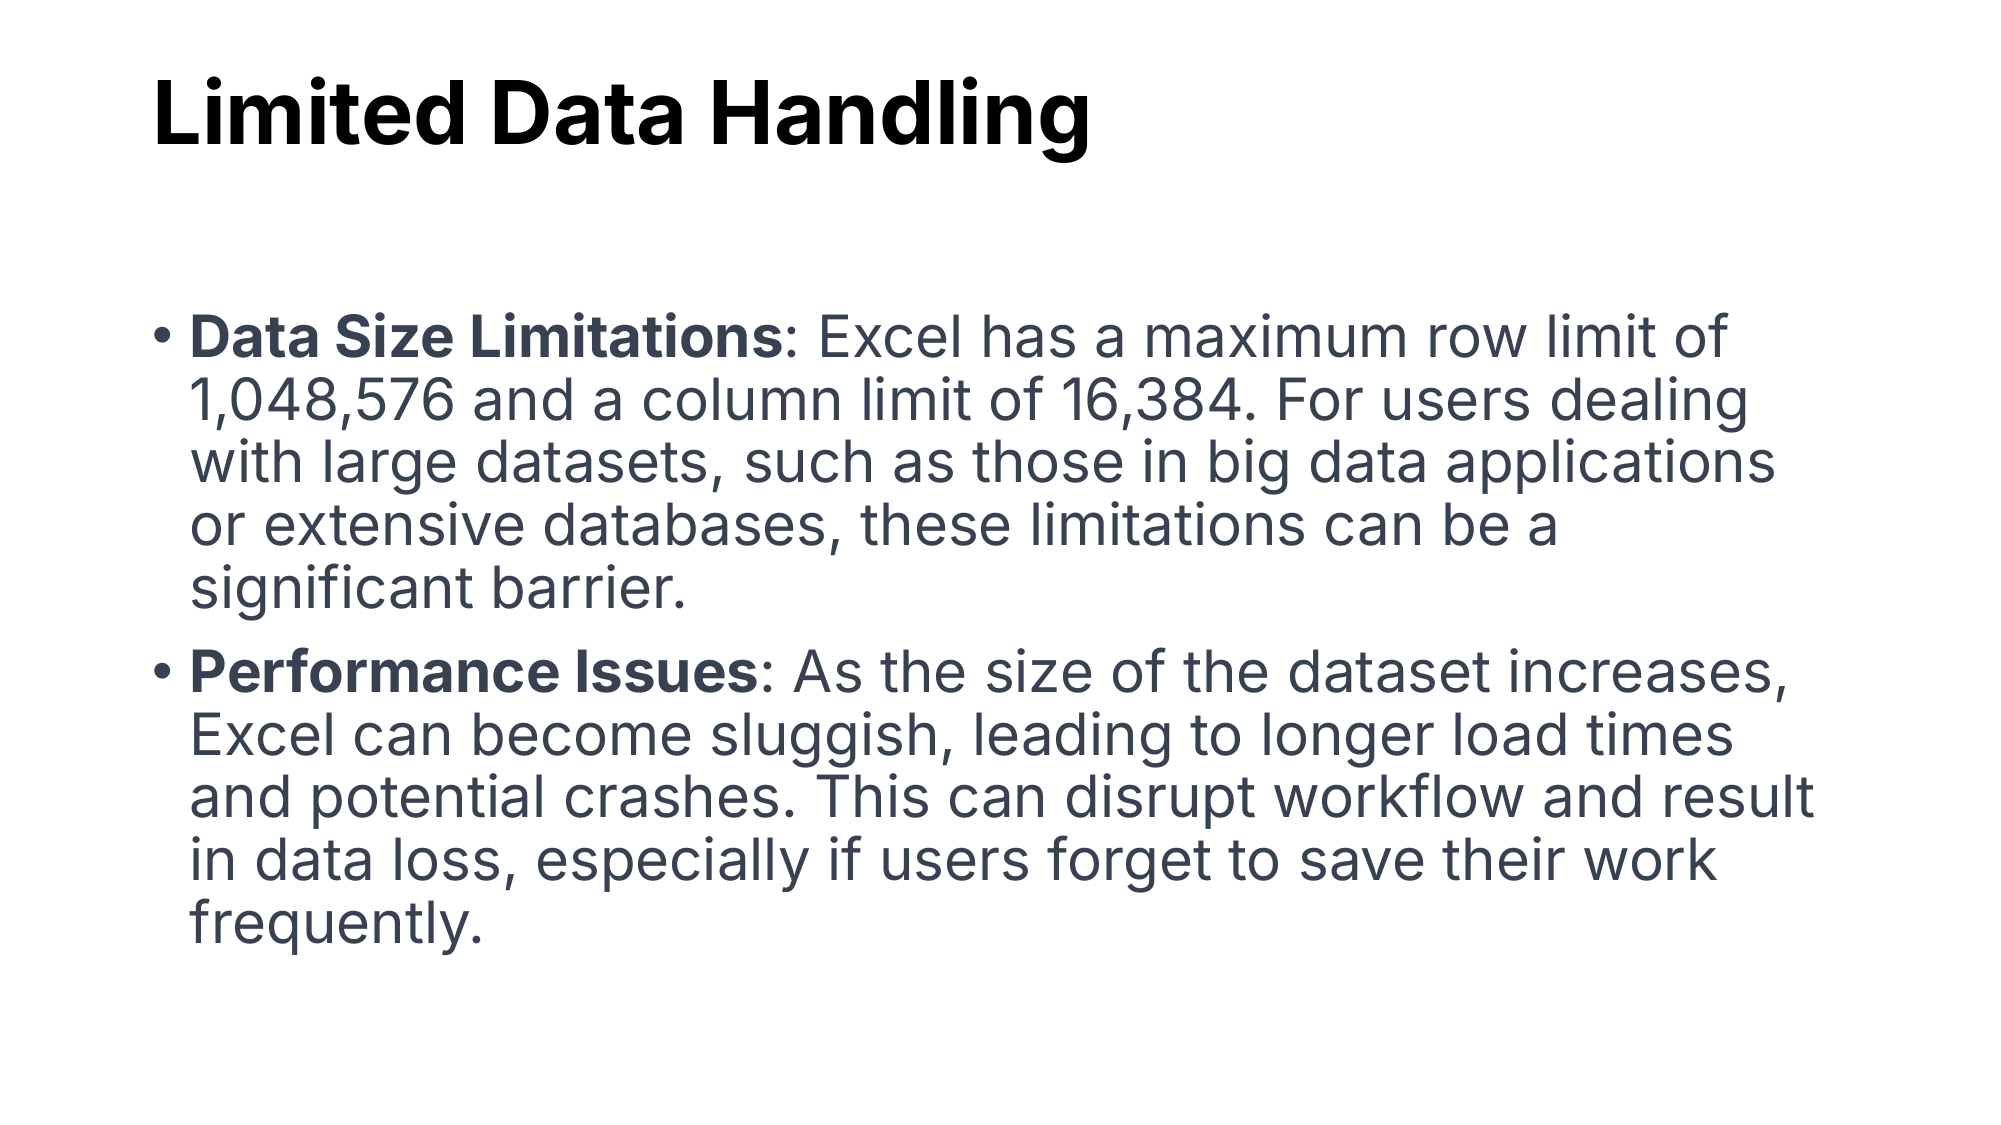

# Limited Data Handling
Data Size Limitations: Excel has a maximum row limit of 1,048,576 and a column limit of 16,384. For users dealing with large datasets, such as those in big data applications or extensive databases, these limitations can be a significant barrier.
Performance Issues: As the size of the dataset increases, Excel can become sluggish, leading to longer load times and potential crashes. This can disrupt workflow and result in data loss, especially if users forget to save their work frequently.